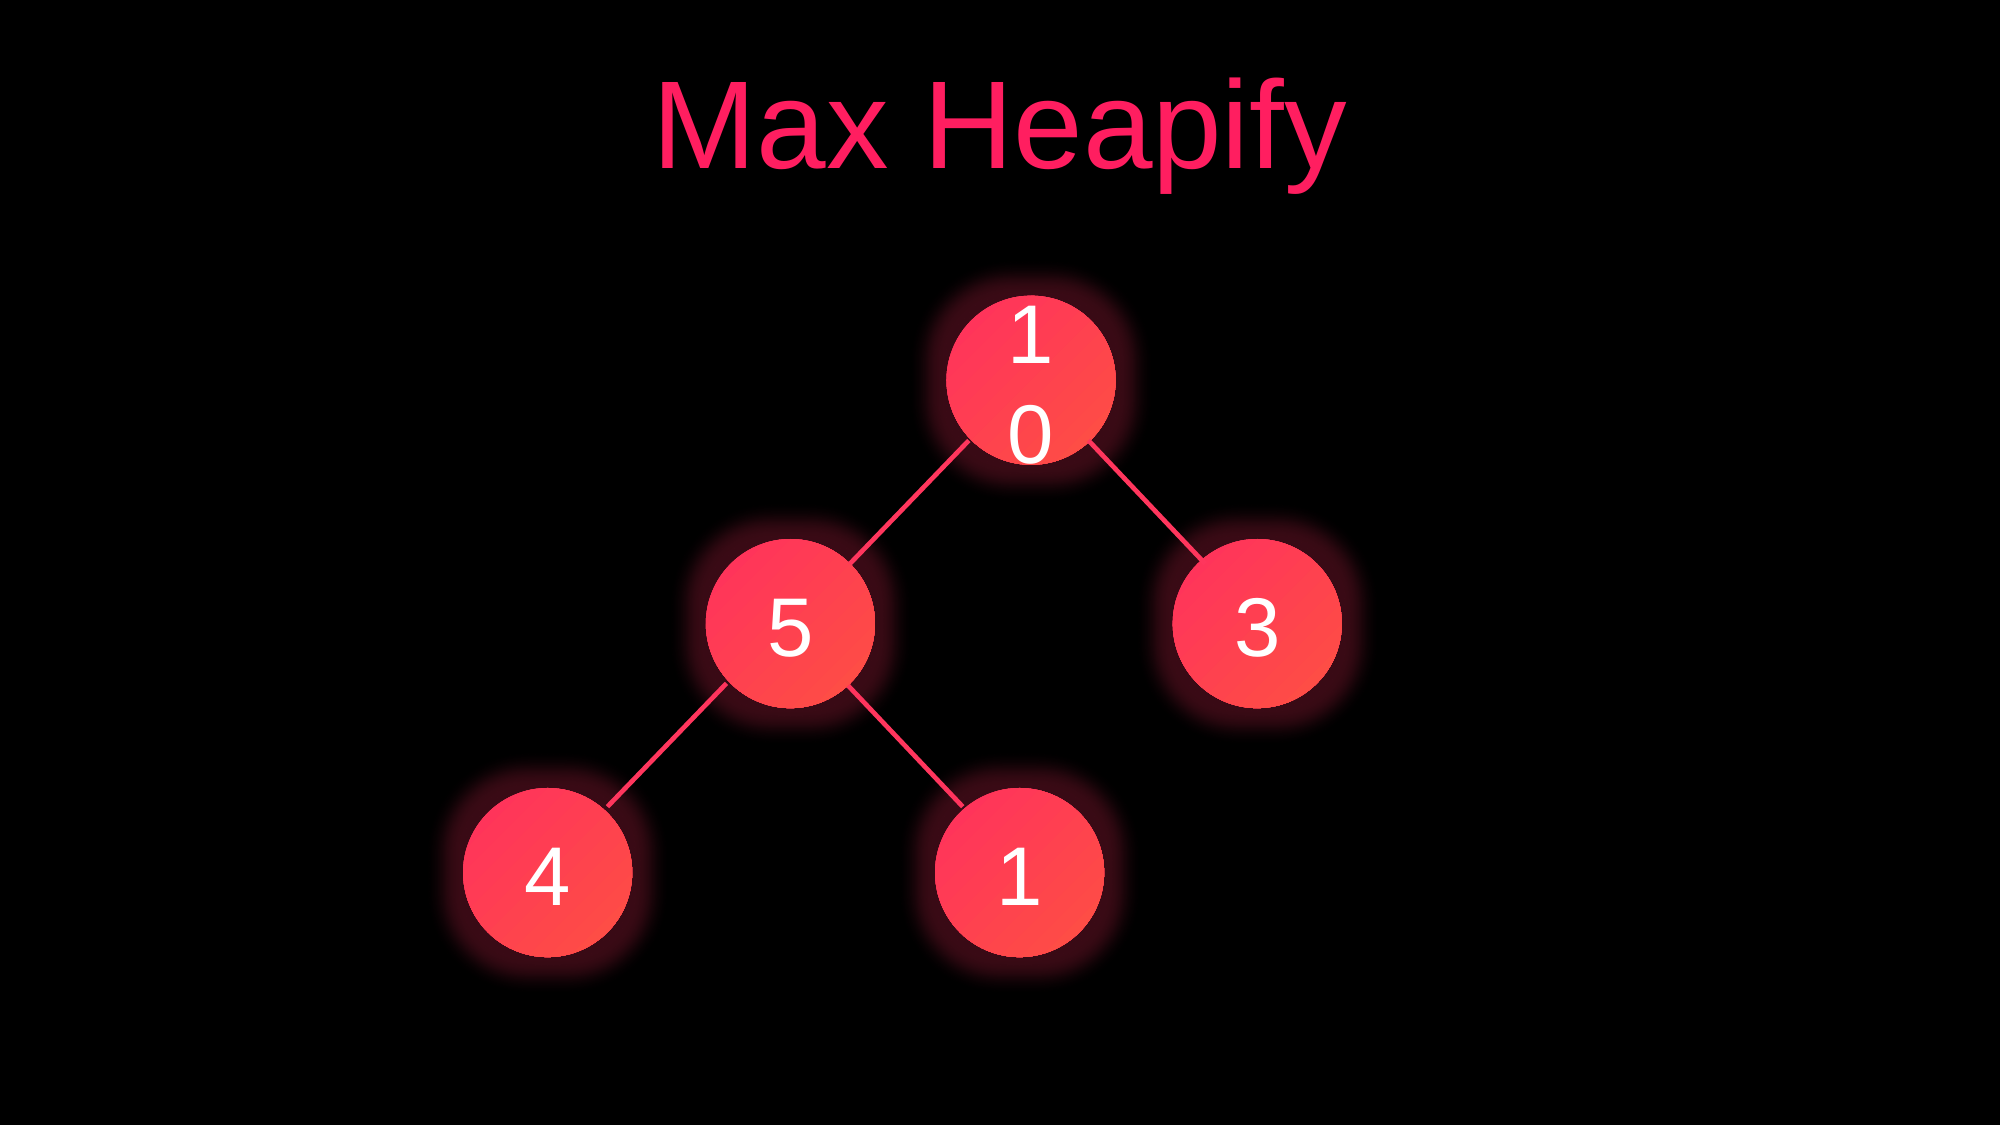

Max Heapify
10
5
3
4
1